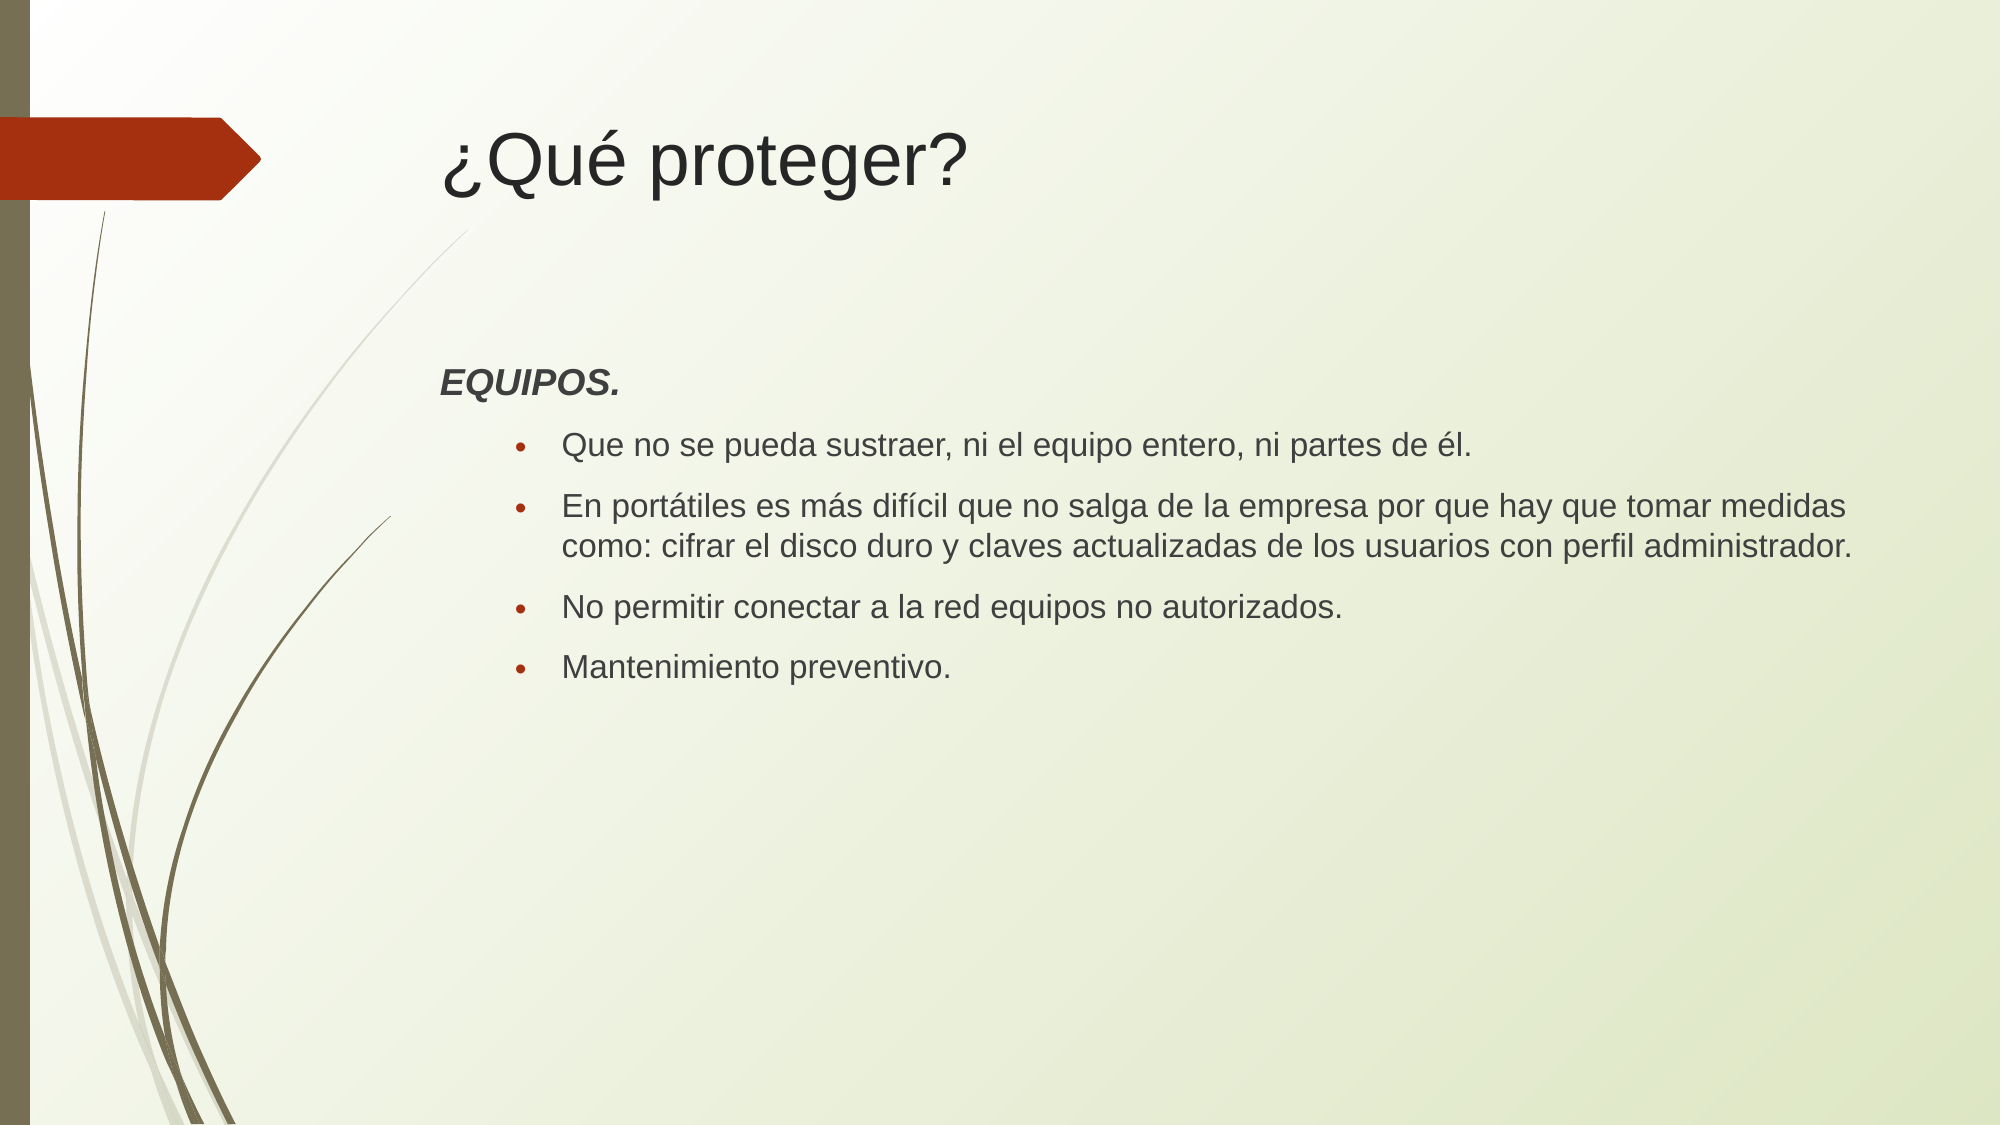

# ¿Qué proteger?
EQUIPOS.
Que no se pueda sustraer, ni el equipo entero, ni partes de él.
En portátiles es más difícil que no salga de la empresa por que hay que tomar medidas como: cifrar el disco duro y claves actualizadas de los usuarios con perfil administrador.
No permitir conectar a la red equipos no autorizados.
Mantenimiento preventivo.